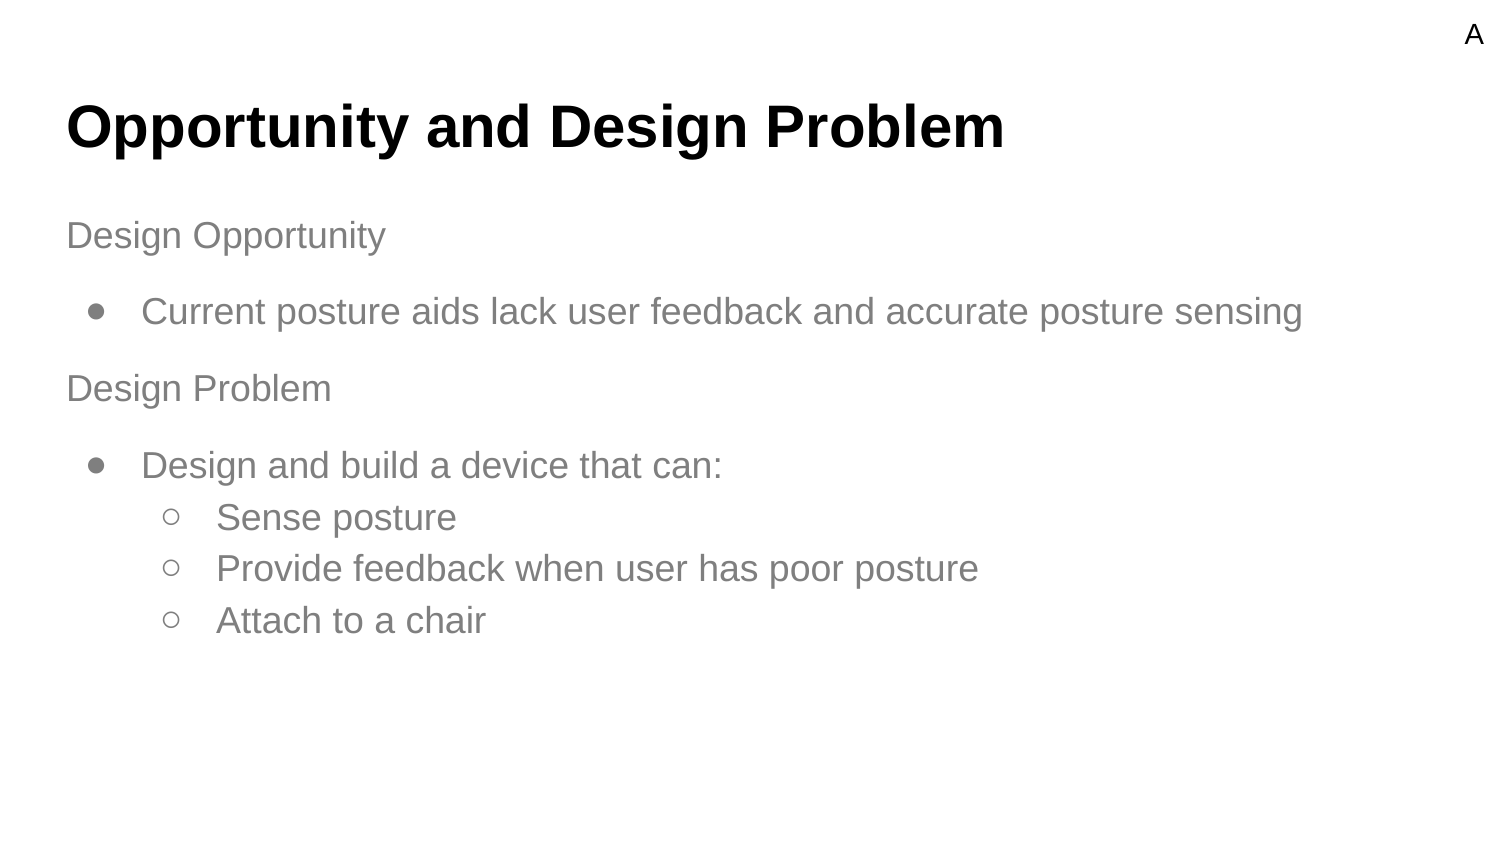

# Opportunity and Design Problem
Design Opportunity
Current posture aids lack user feedback and accurate posture sensing
Design Problem
Design and build a device that can:
Sense posture
Provide feedback when user has poor posture
Attach to a chair